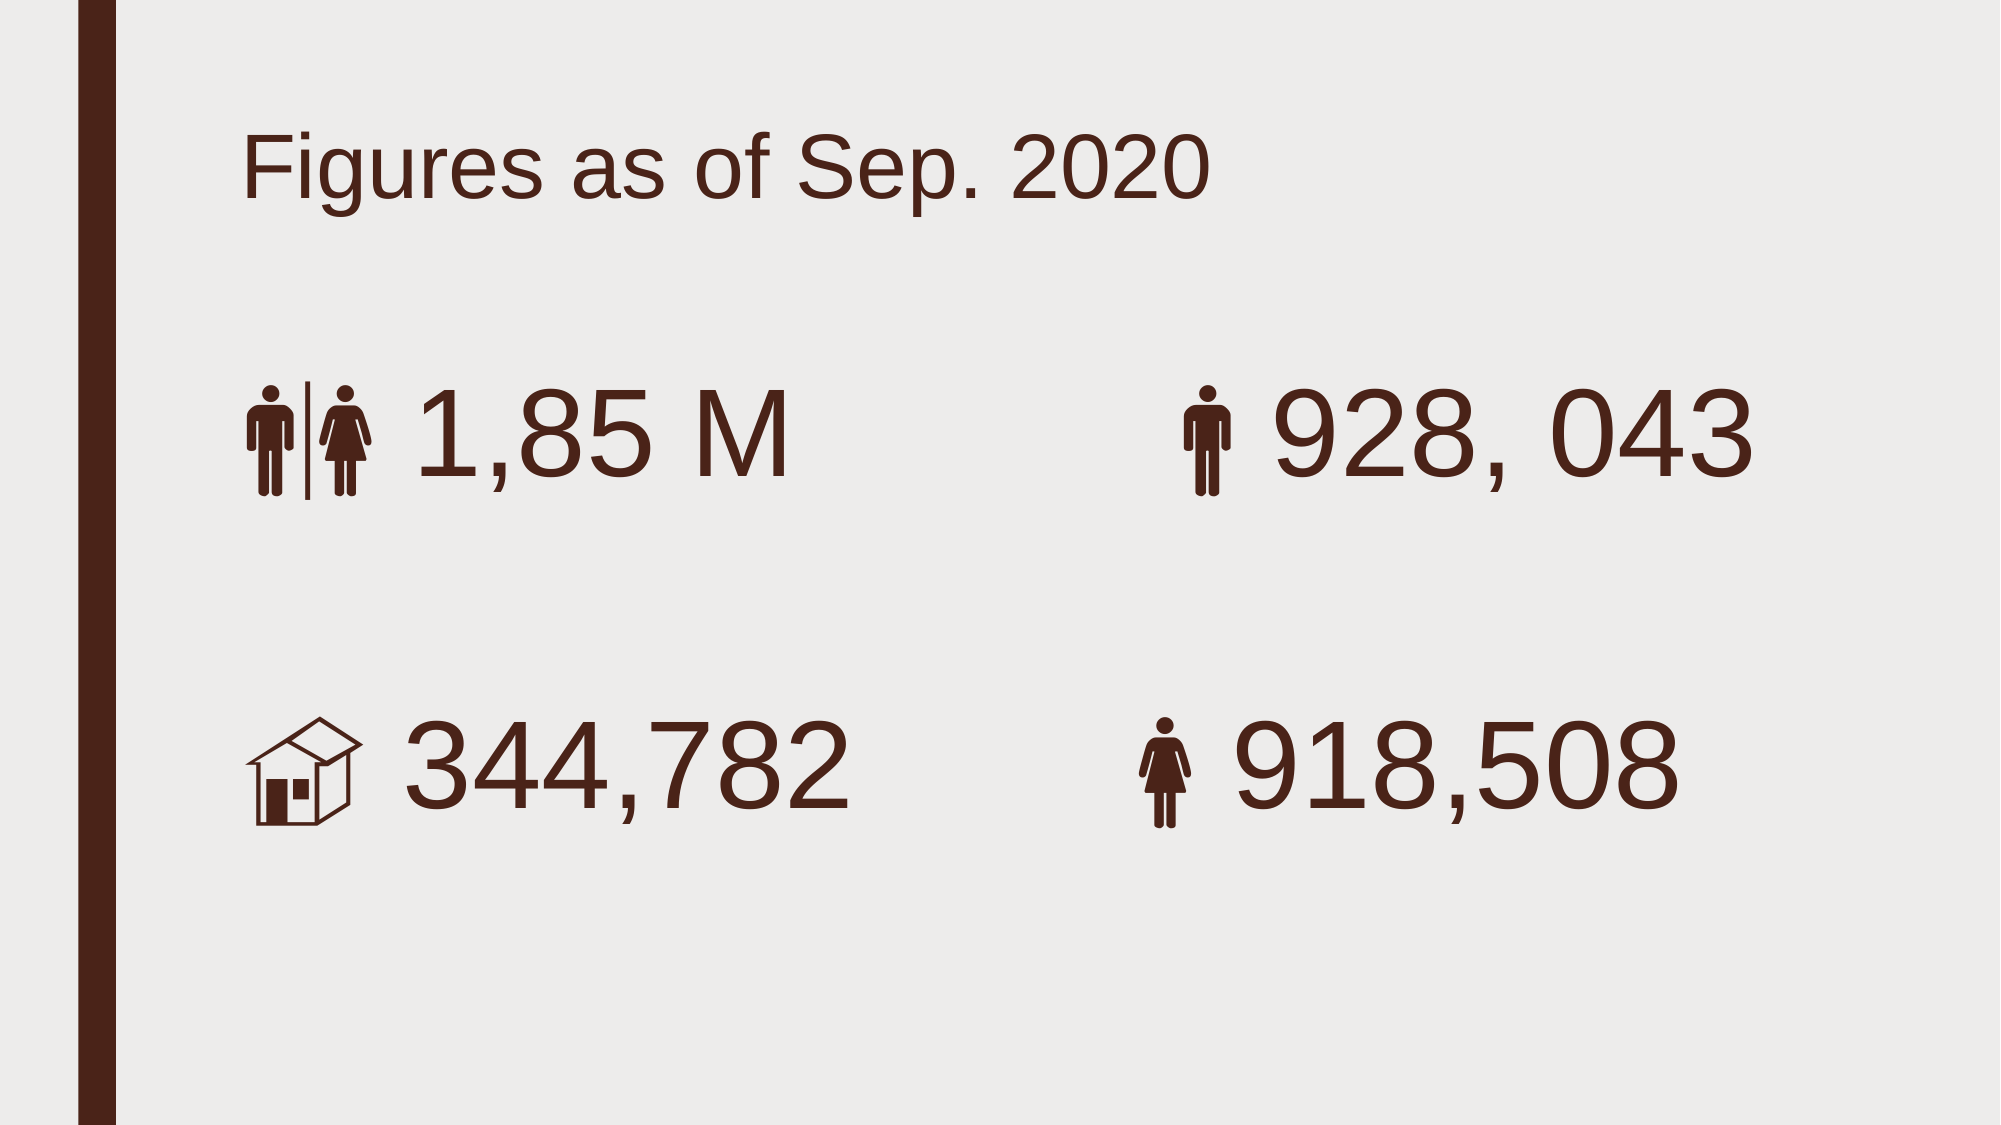

# Figures as of Sep. 2020
🚻 1,85 M           🚹 928, 043

🏠 344,782        🚺 918,508